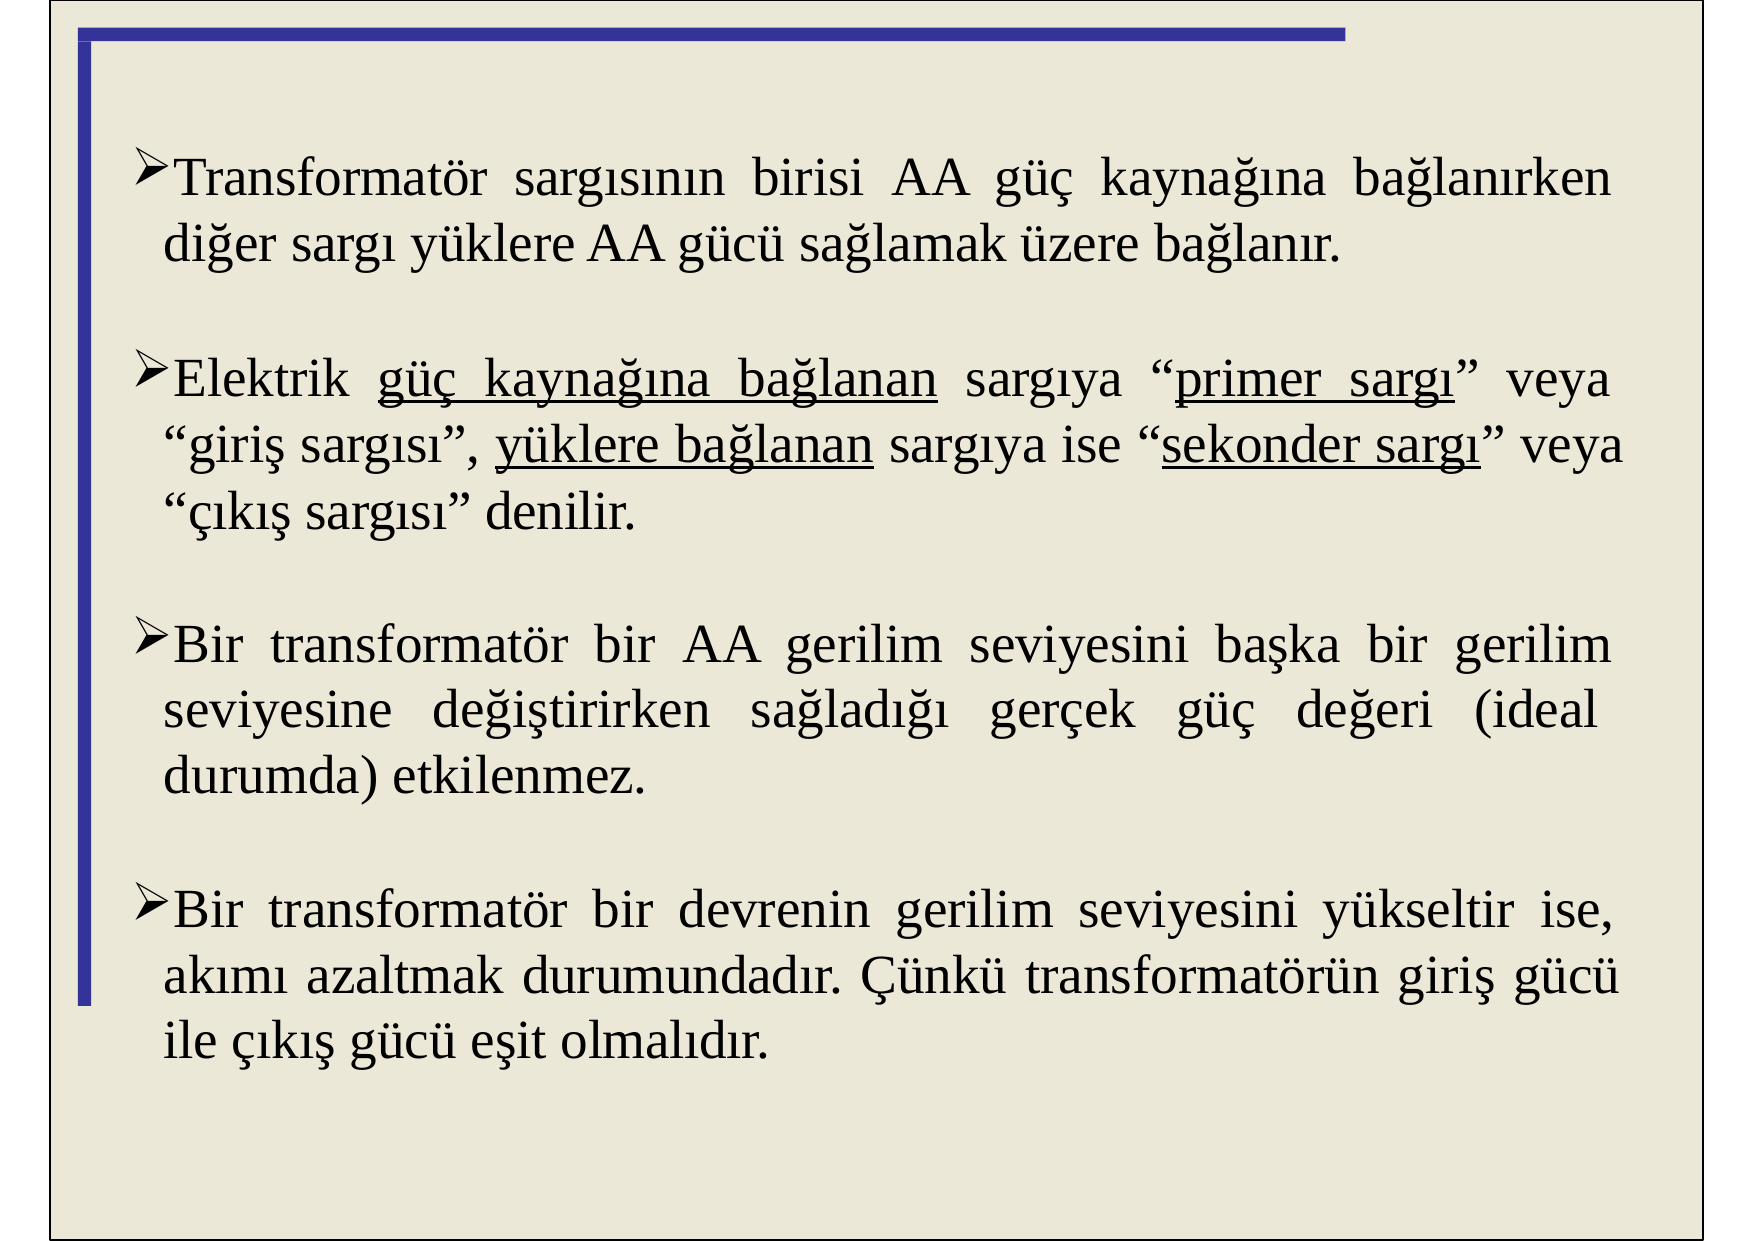

Transformatör sargısının birisi AA güç kaynağına bağlanırken  diğer sargı yüklere AA gücü sağlamak üzere bağlanır.

Elektrik güç kaynağına bağlanan sargıya “primer sargı” veya  “giriş sargısı”, yüklere bağlanan sargıya ise “sekonder sargı” veya  “çıkış sargısı” denilir.

Bir transformatör bir AA gerilim seviyesini başka bir gerilim  seviyesine değiştirirken sağladığı gerçek güç değeri (ideal  durumda) etkilenmez.

Bir transformatör bir devrenin gerilim seviyesini yükseltir ise,  akımı azaltmak durumundadır. Çünkü transformatörün giriş gücü  ile çıkış gücü eşit olmalıdır.